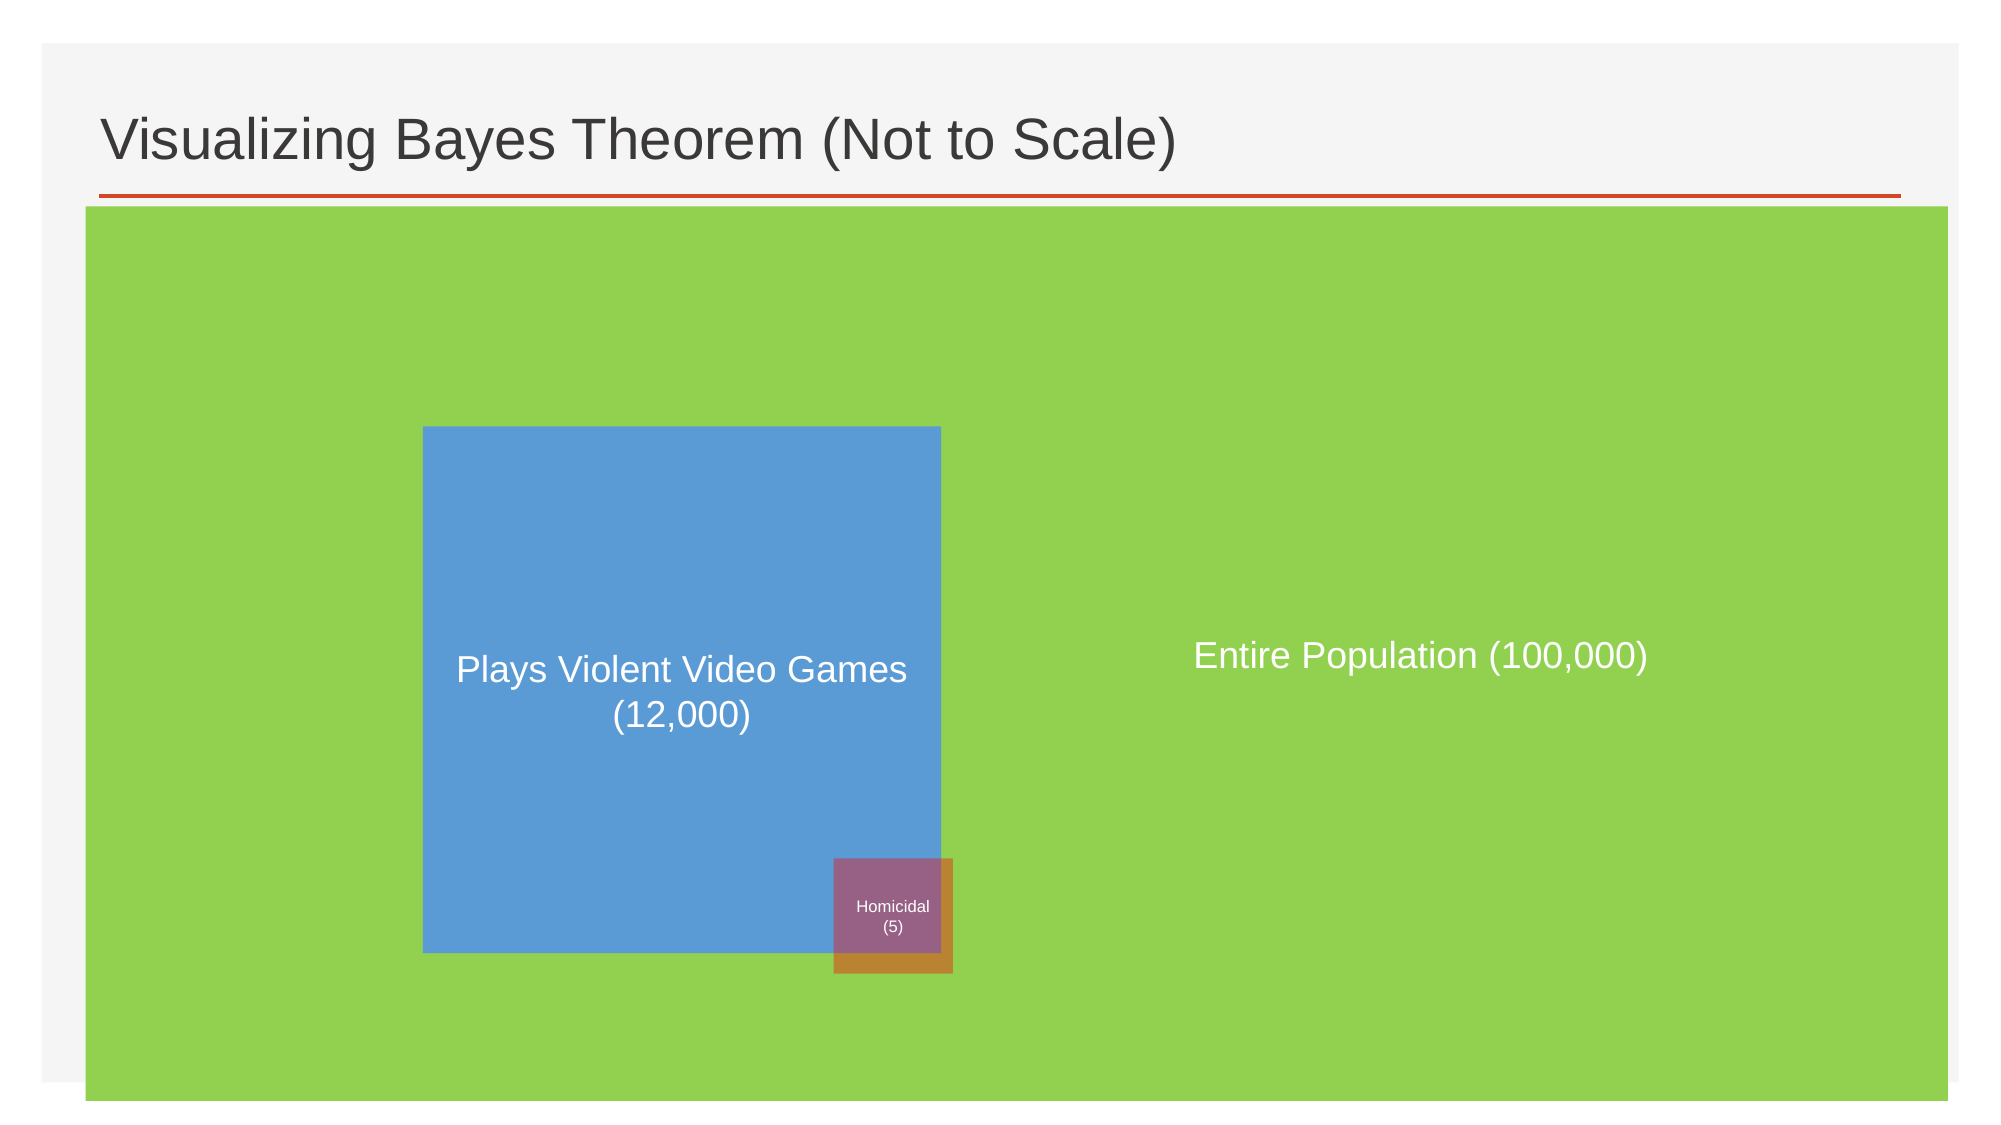

# Visualizing Bayes Theorem (Not to Scale)
                                                                             Entire Population (100,000)
Plays Violent Video Games
(12,000)
Homicidal
(5)